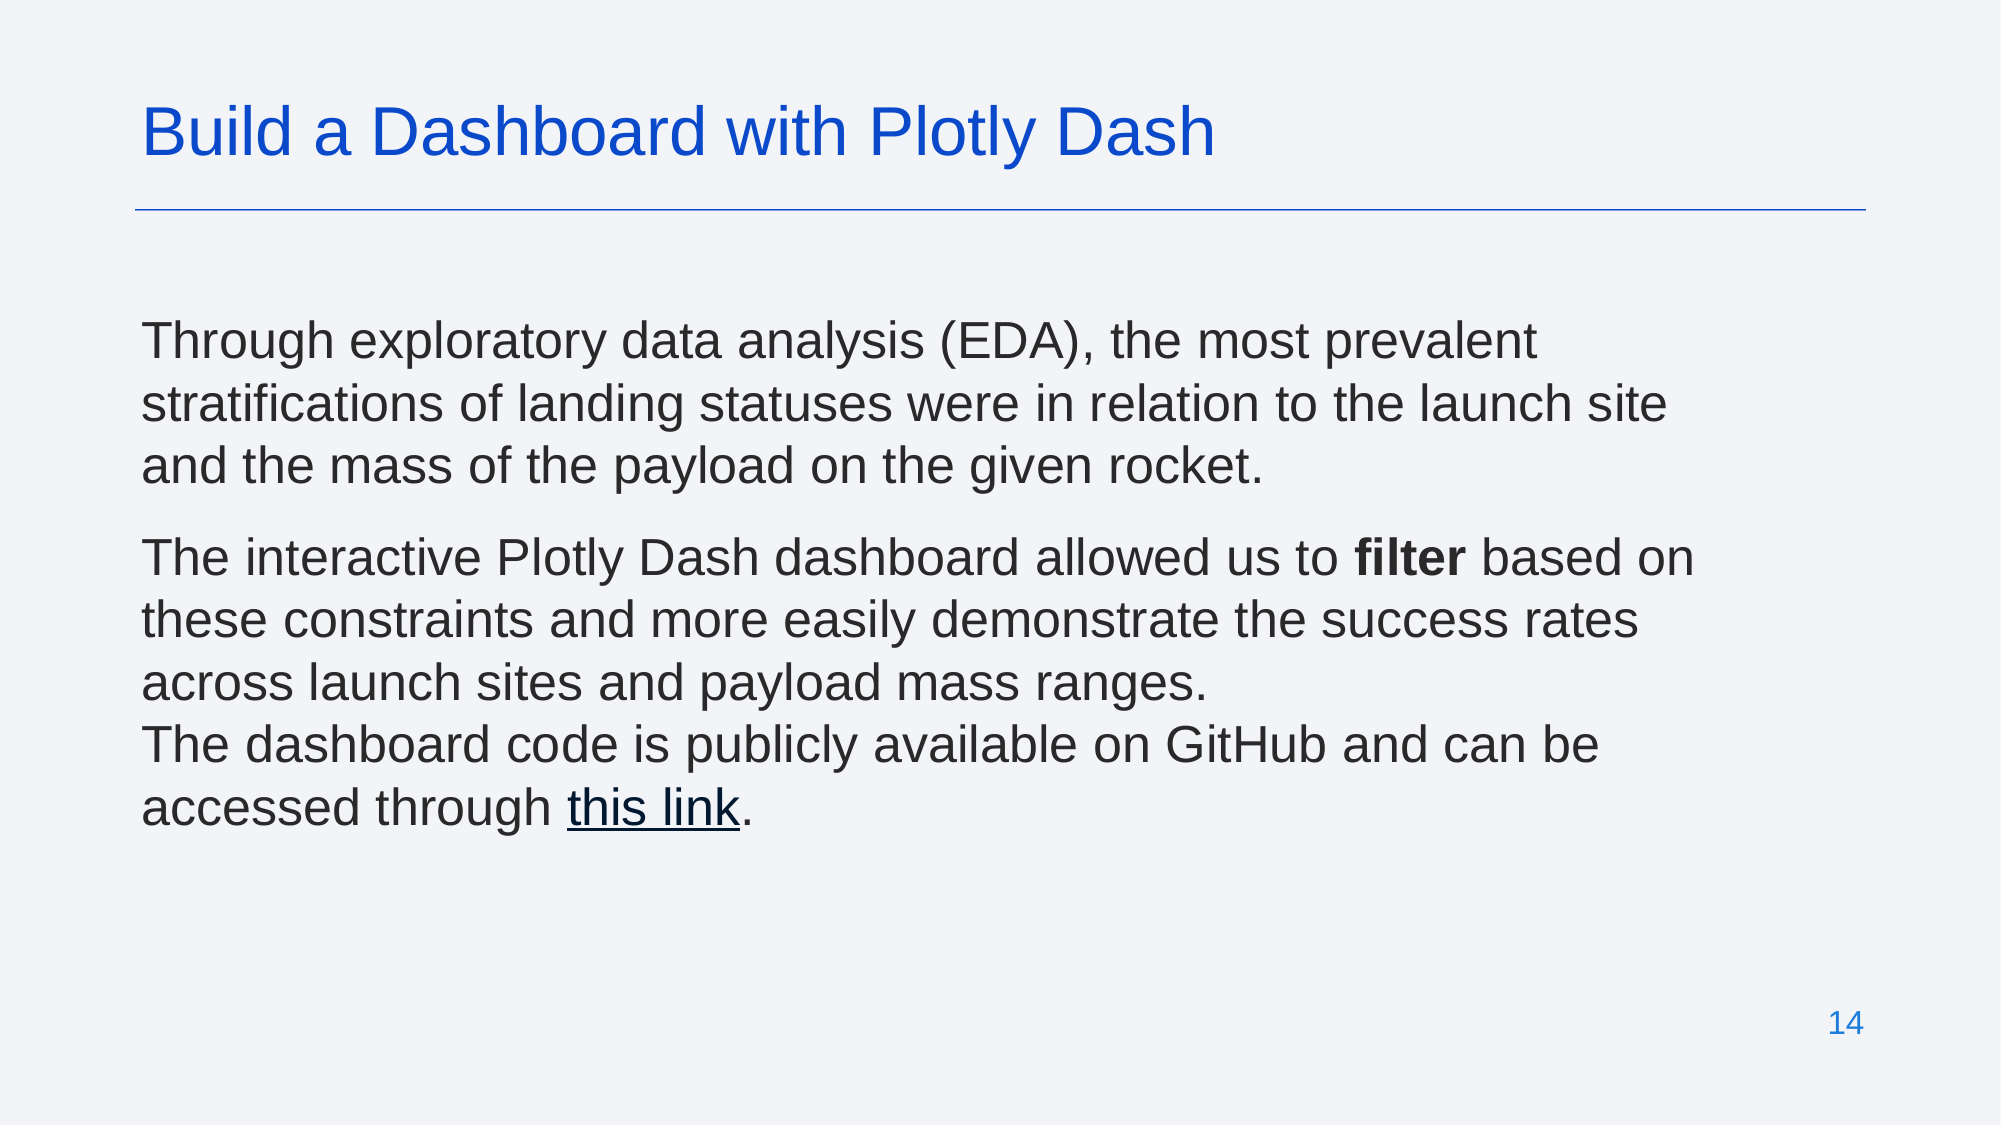

Build a Dashboard with Plotly Dash
Through exploratory data analysis (EDA), the most prevalent stratifications of landing statuses were in relation to the launch site and the mass of the payload on the given rocket.
The interactive Plotly Dash dashboard allowed us to filter based on these constraints and more easily demonstrate the success rates across launch sites and payload mass ranges.
The dashboard code is publicly available on GitHub and can be accessed through this link.
14